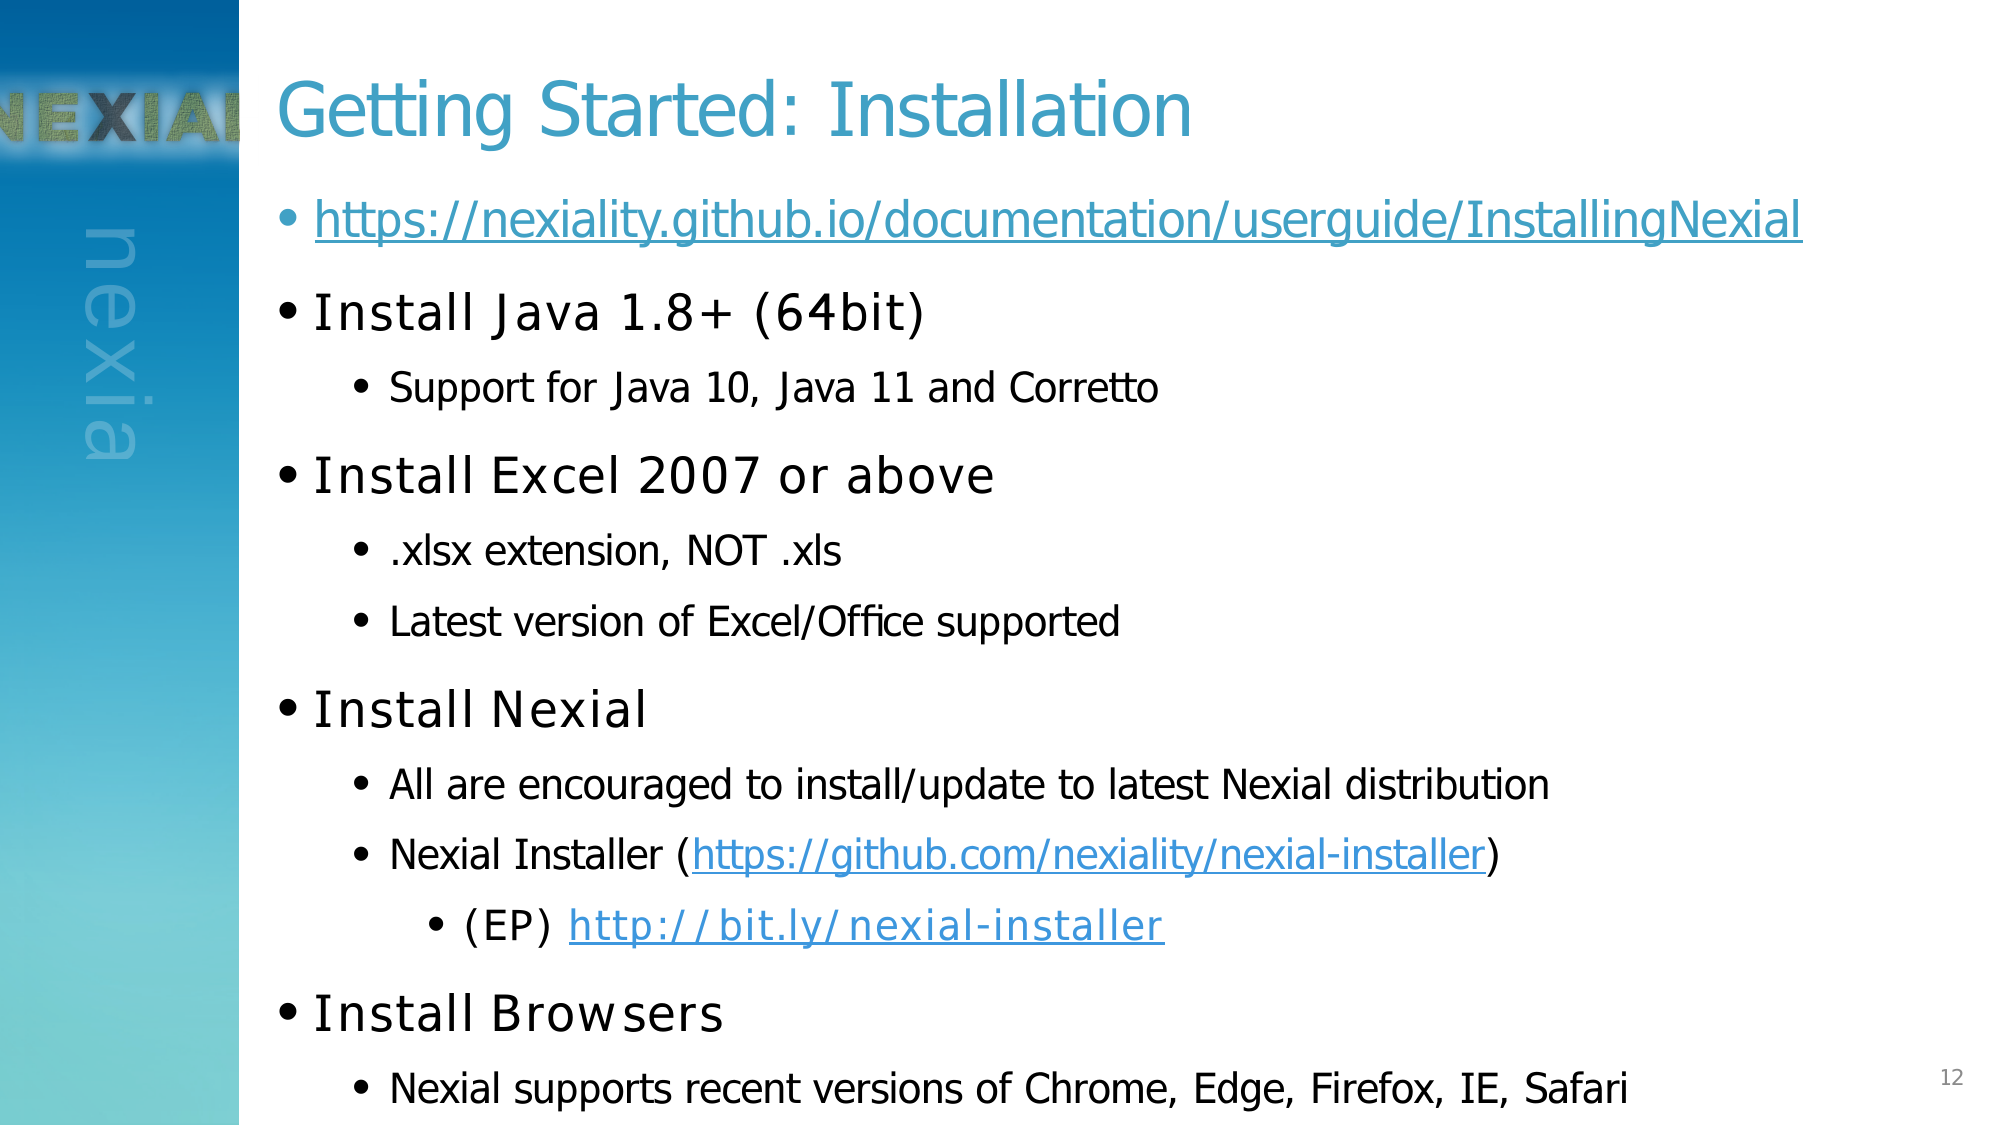

# Getting Started: Installation
https://nexiality.github.io/documentation/userguide/InstallingNexial
Install Java 1.8+ (64bit)
Support for Java 10, Java 11 and Corretto
Install Excel 2007 or above
.xlsx extension, NOT .xls
Latest version of Excel/Office supported
Install Nexial
All are encouraged to install/update to latest Nexial distribution
Nexial Installer (https://github.com/nexiality/nexial-installer)
(EP) http://bit.ly/nexial-installer
Install Browsers
Nexial supports recent versions of Chrome, Edge, Firefox, IE, Safari
12